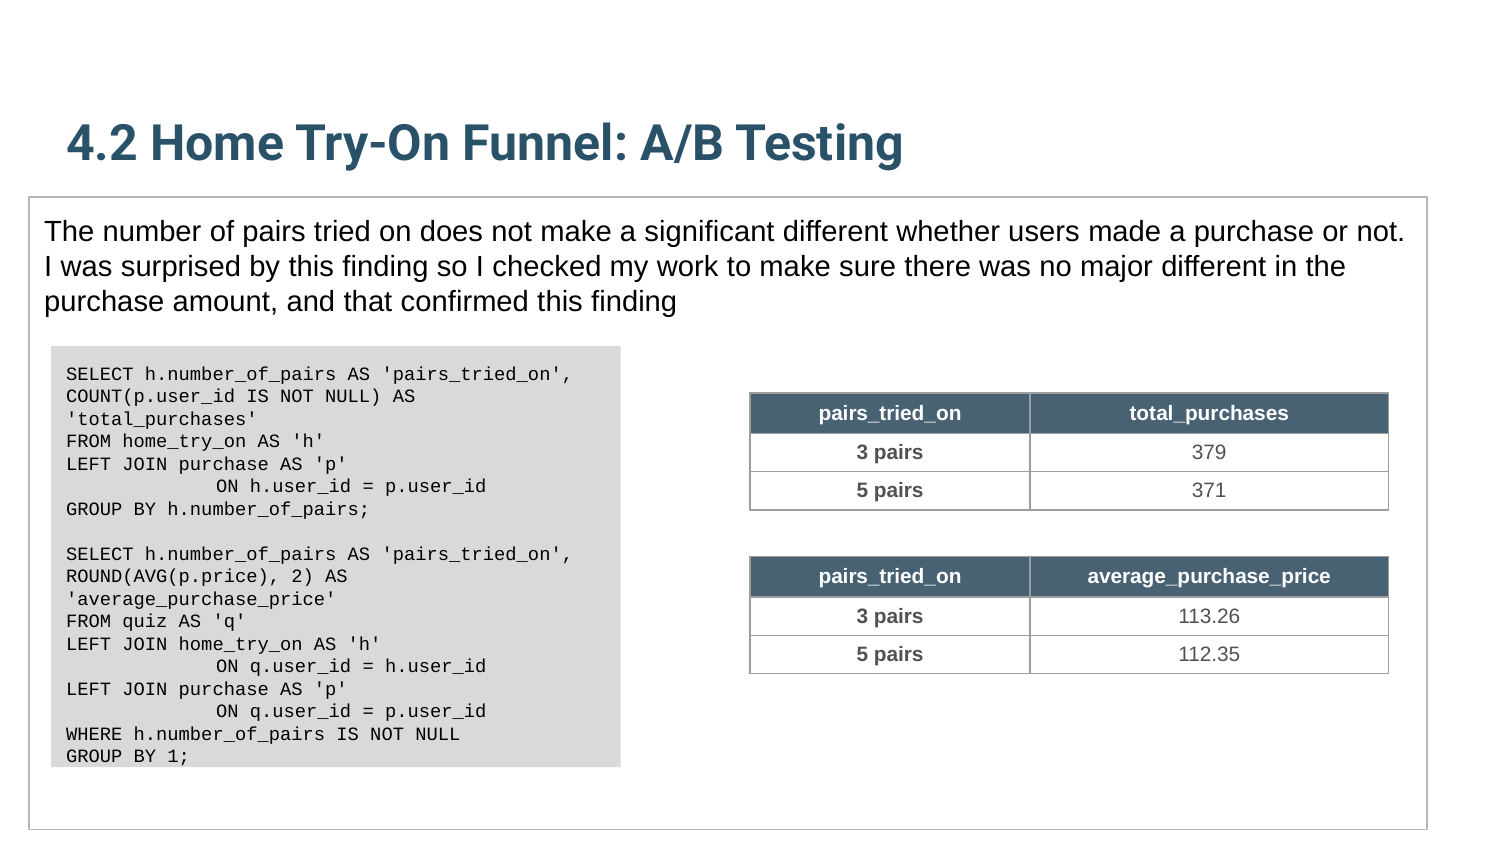

4.2 Home Try-On Funnel: A/B Testing
The number of pairs tried on does not make a significant different whether users made a purchase or not. I was surprised by this finding so I checked my work to make sure there was no major different in the purchase amount, and that confirmed this finding

SELECT h.number_of_pairs AS 'pairs_tried_on',
COUNT(p.user_id IS NOT NULL) AS 'total_purchases'
FROM home_try_on AS 'h'
LEFT JOIN purchase AS 'p'
	ON h.user_id = p.user_id
GROUP BY h.number_of_pairs;

SELECT h.number_of_pairs AS 'pairs_tried_on',
ROUND(AVG(p.price), 2) AS 'average_purchase_price'
FROM quiz AS 'q'
LEFT JOIN home_try_on AS 'h'
	ON q.user_id = h.user_id
LEFT JOIN purchase AS 'p'
	ON q.user_id = p.user_id
WHERE h.number_of_pairs IS NOT NULL
GROUP BY 1;

| pairs\_tried\_on | total\_purchases |
| --- | --- |
| 3 pairs | 379 |
| 5 pairs | 371 |
| pairs\_tried\_on | average\_purchase\_price |
| --- | --- |
| 3 pairs | 113.26 |
| 5 pairs | 112.35 |